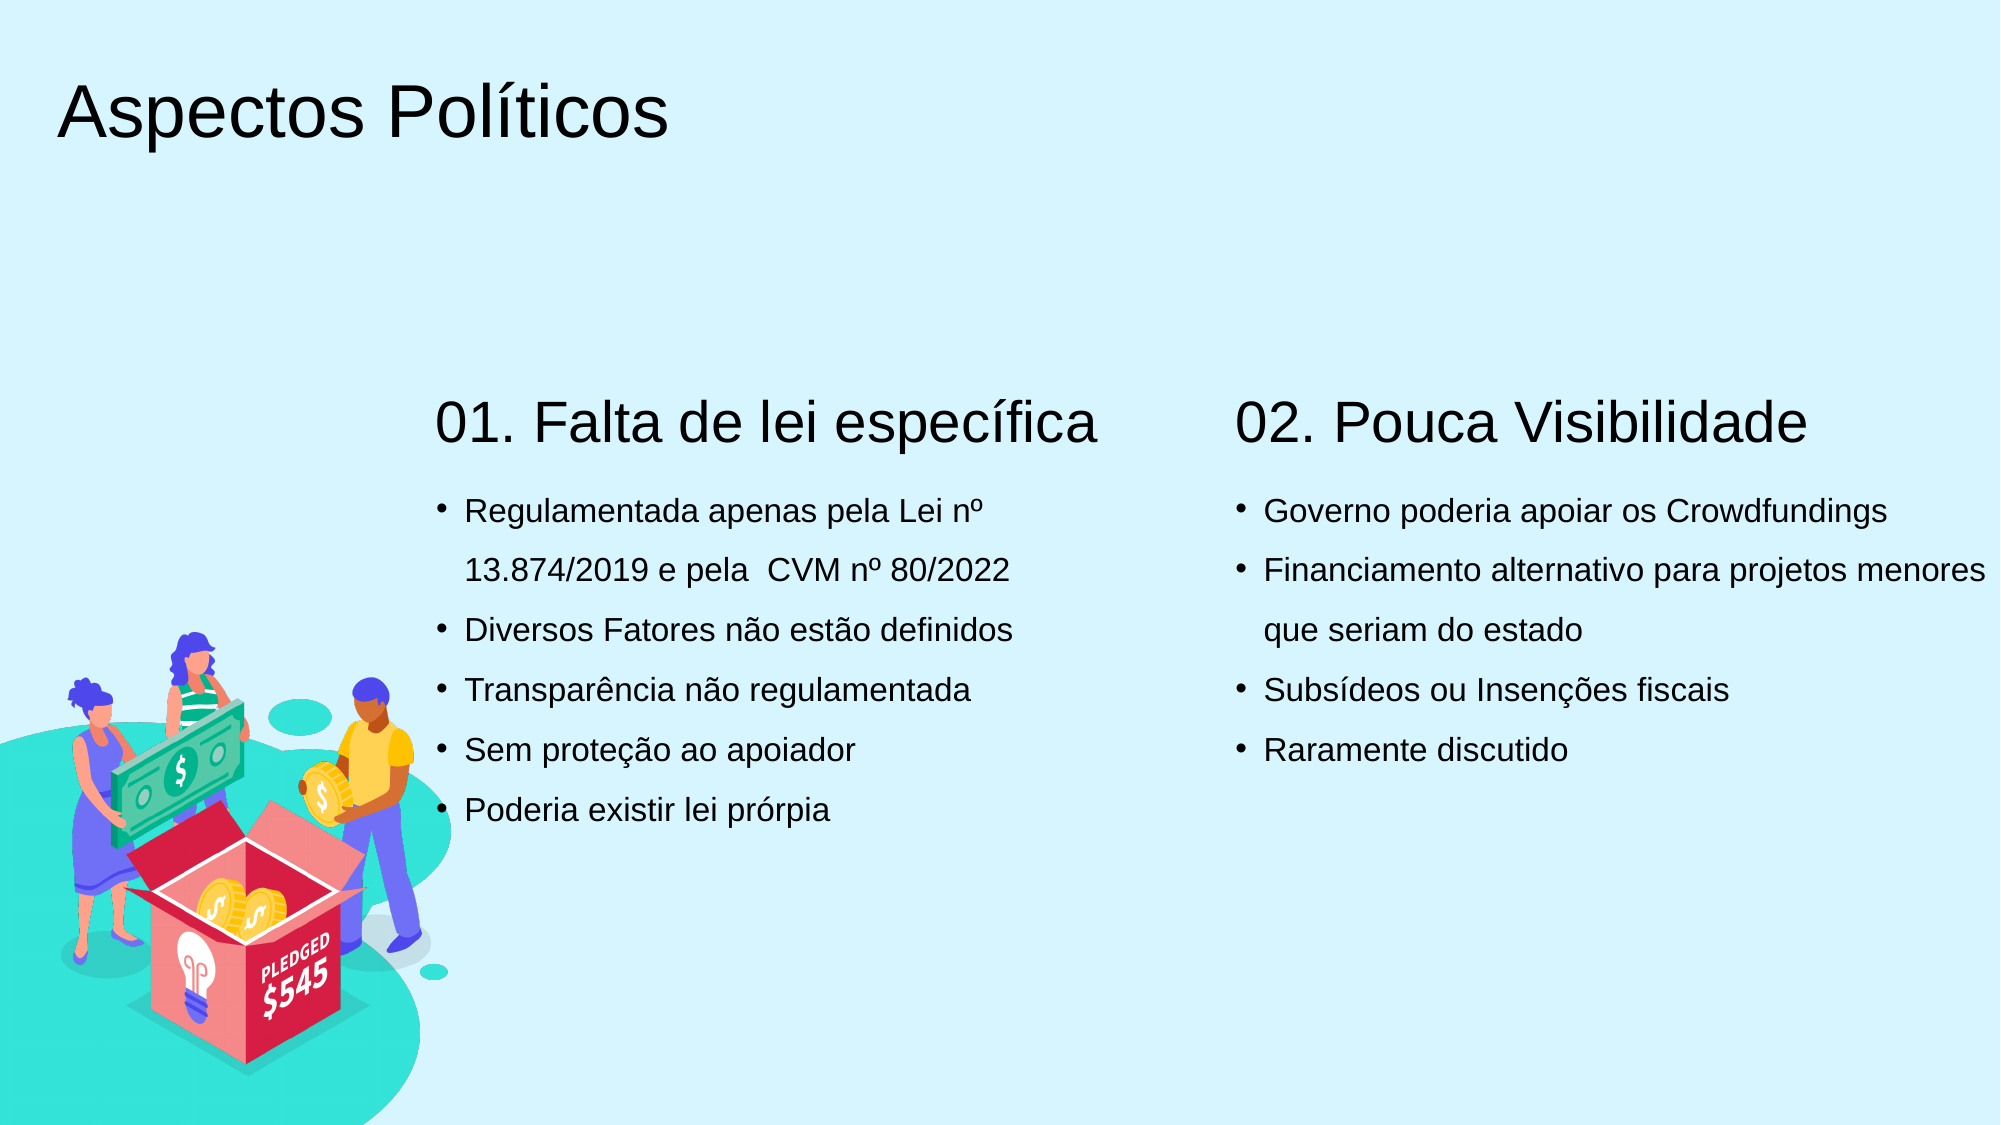

Aspectos Políticos
01. Falta de lei específica
02. Pouca Visibilidade
Governo poderia apoiar os Crowdfundings
Financiamento alternativo para projetos menores que seriam do estado
Subsídeos ou Insenções fiscais
Raramente discutido

Regulamentada apenas pela Lei nº 13.874/2019 e pela  CVM nº 80/2022
Diversos Fatores não estão definidos
Transparência não regulamentada
Sem proteção ao apoiador
Poderia existir lei prórpia